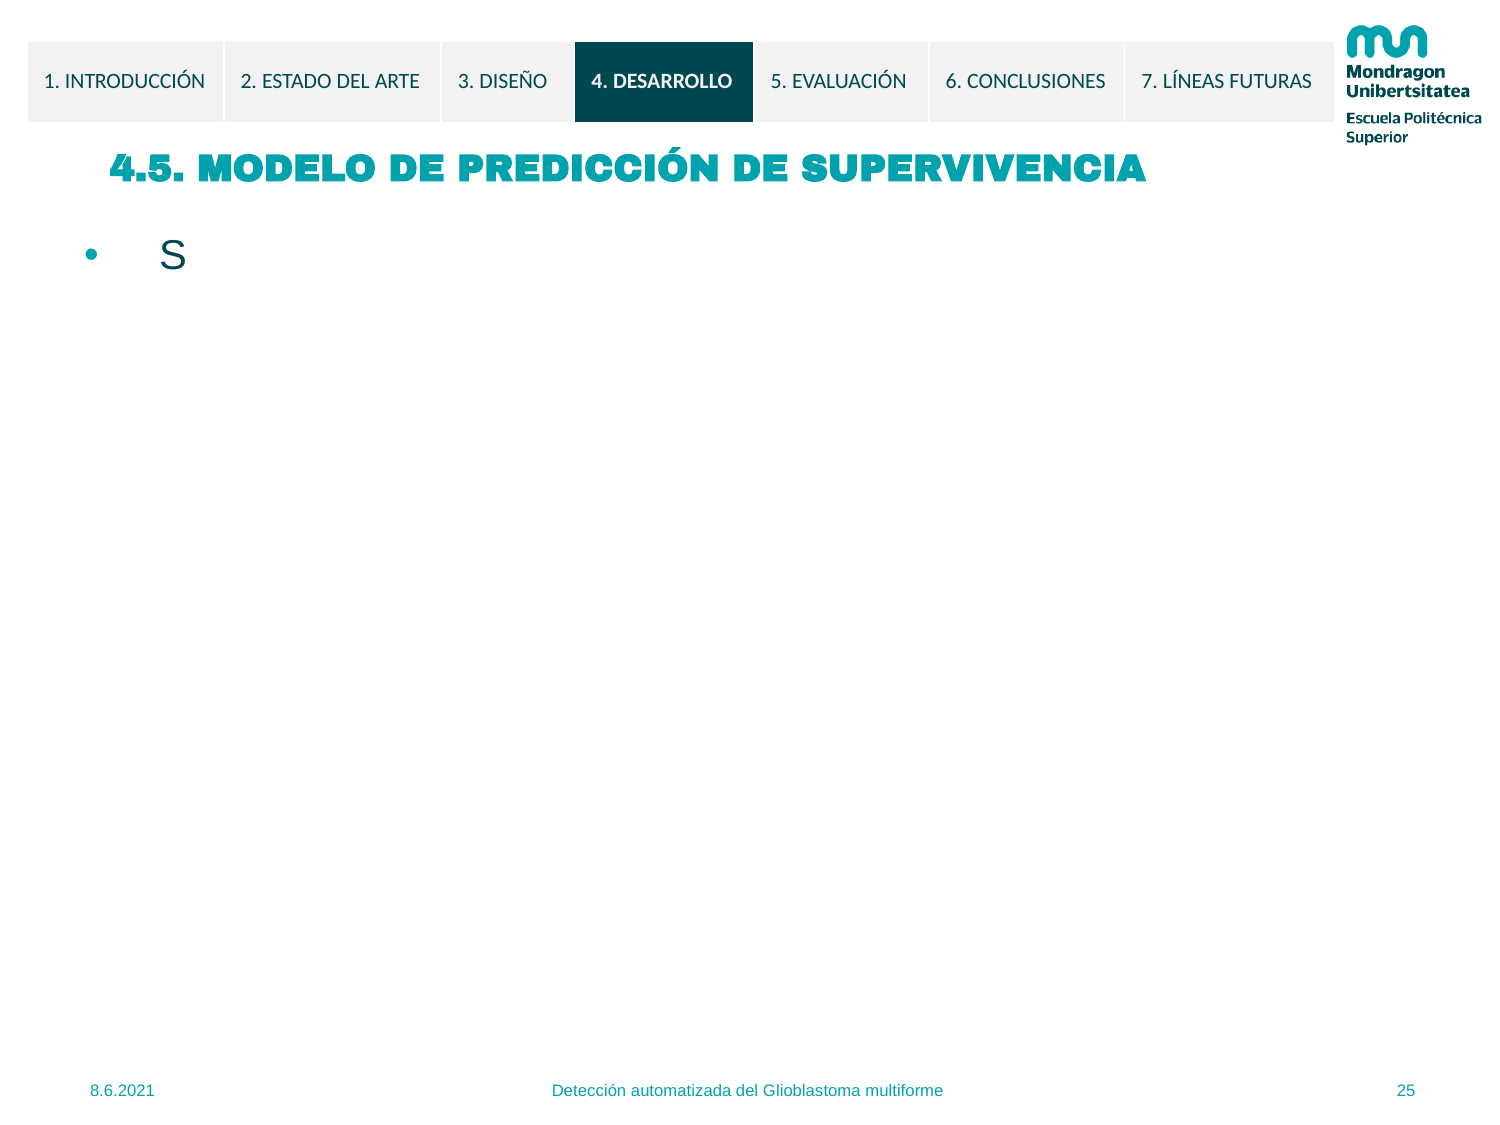

| 1. INTRODUCCIÓN | 2. ESTADO DEL ARTE | 3. DISEÑO | 4. DESARROLLO | 5. EVALUACIÓN | 6. CONCLUSIONES | 7. LÍNEAS FUTURAS |
| --- | --- | --- | --- | --- | --- | --- |
4.5. MODELO DE PREDICCIÓN DE SUPERVIVENCIA
S
25
8.6.2021
Detección automatizada del Glioblastoma multiforme